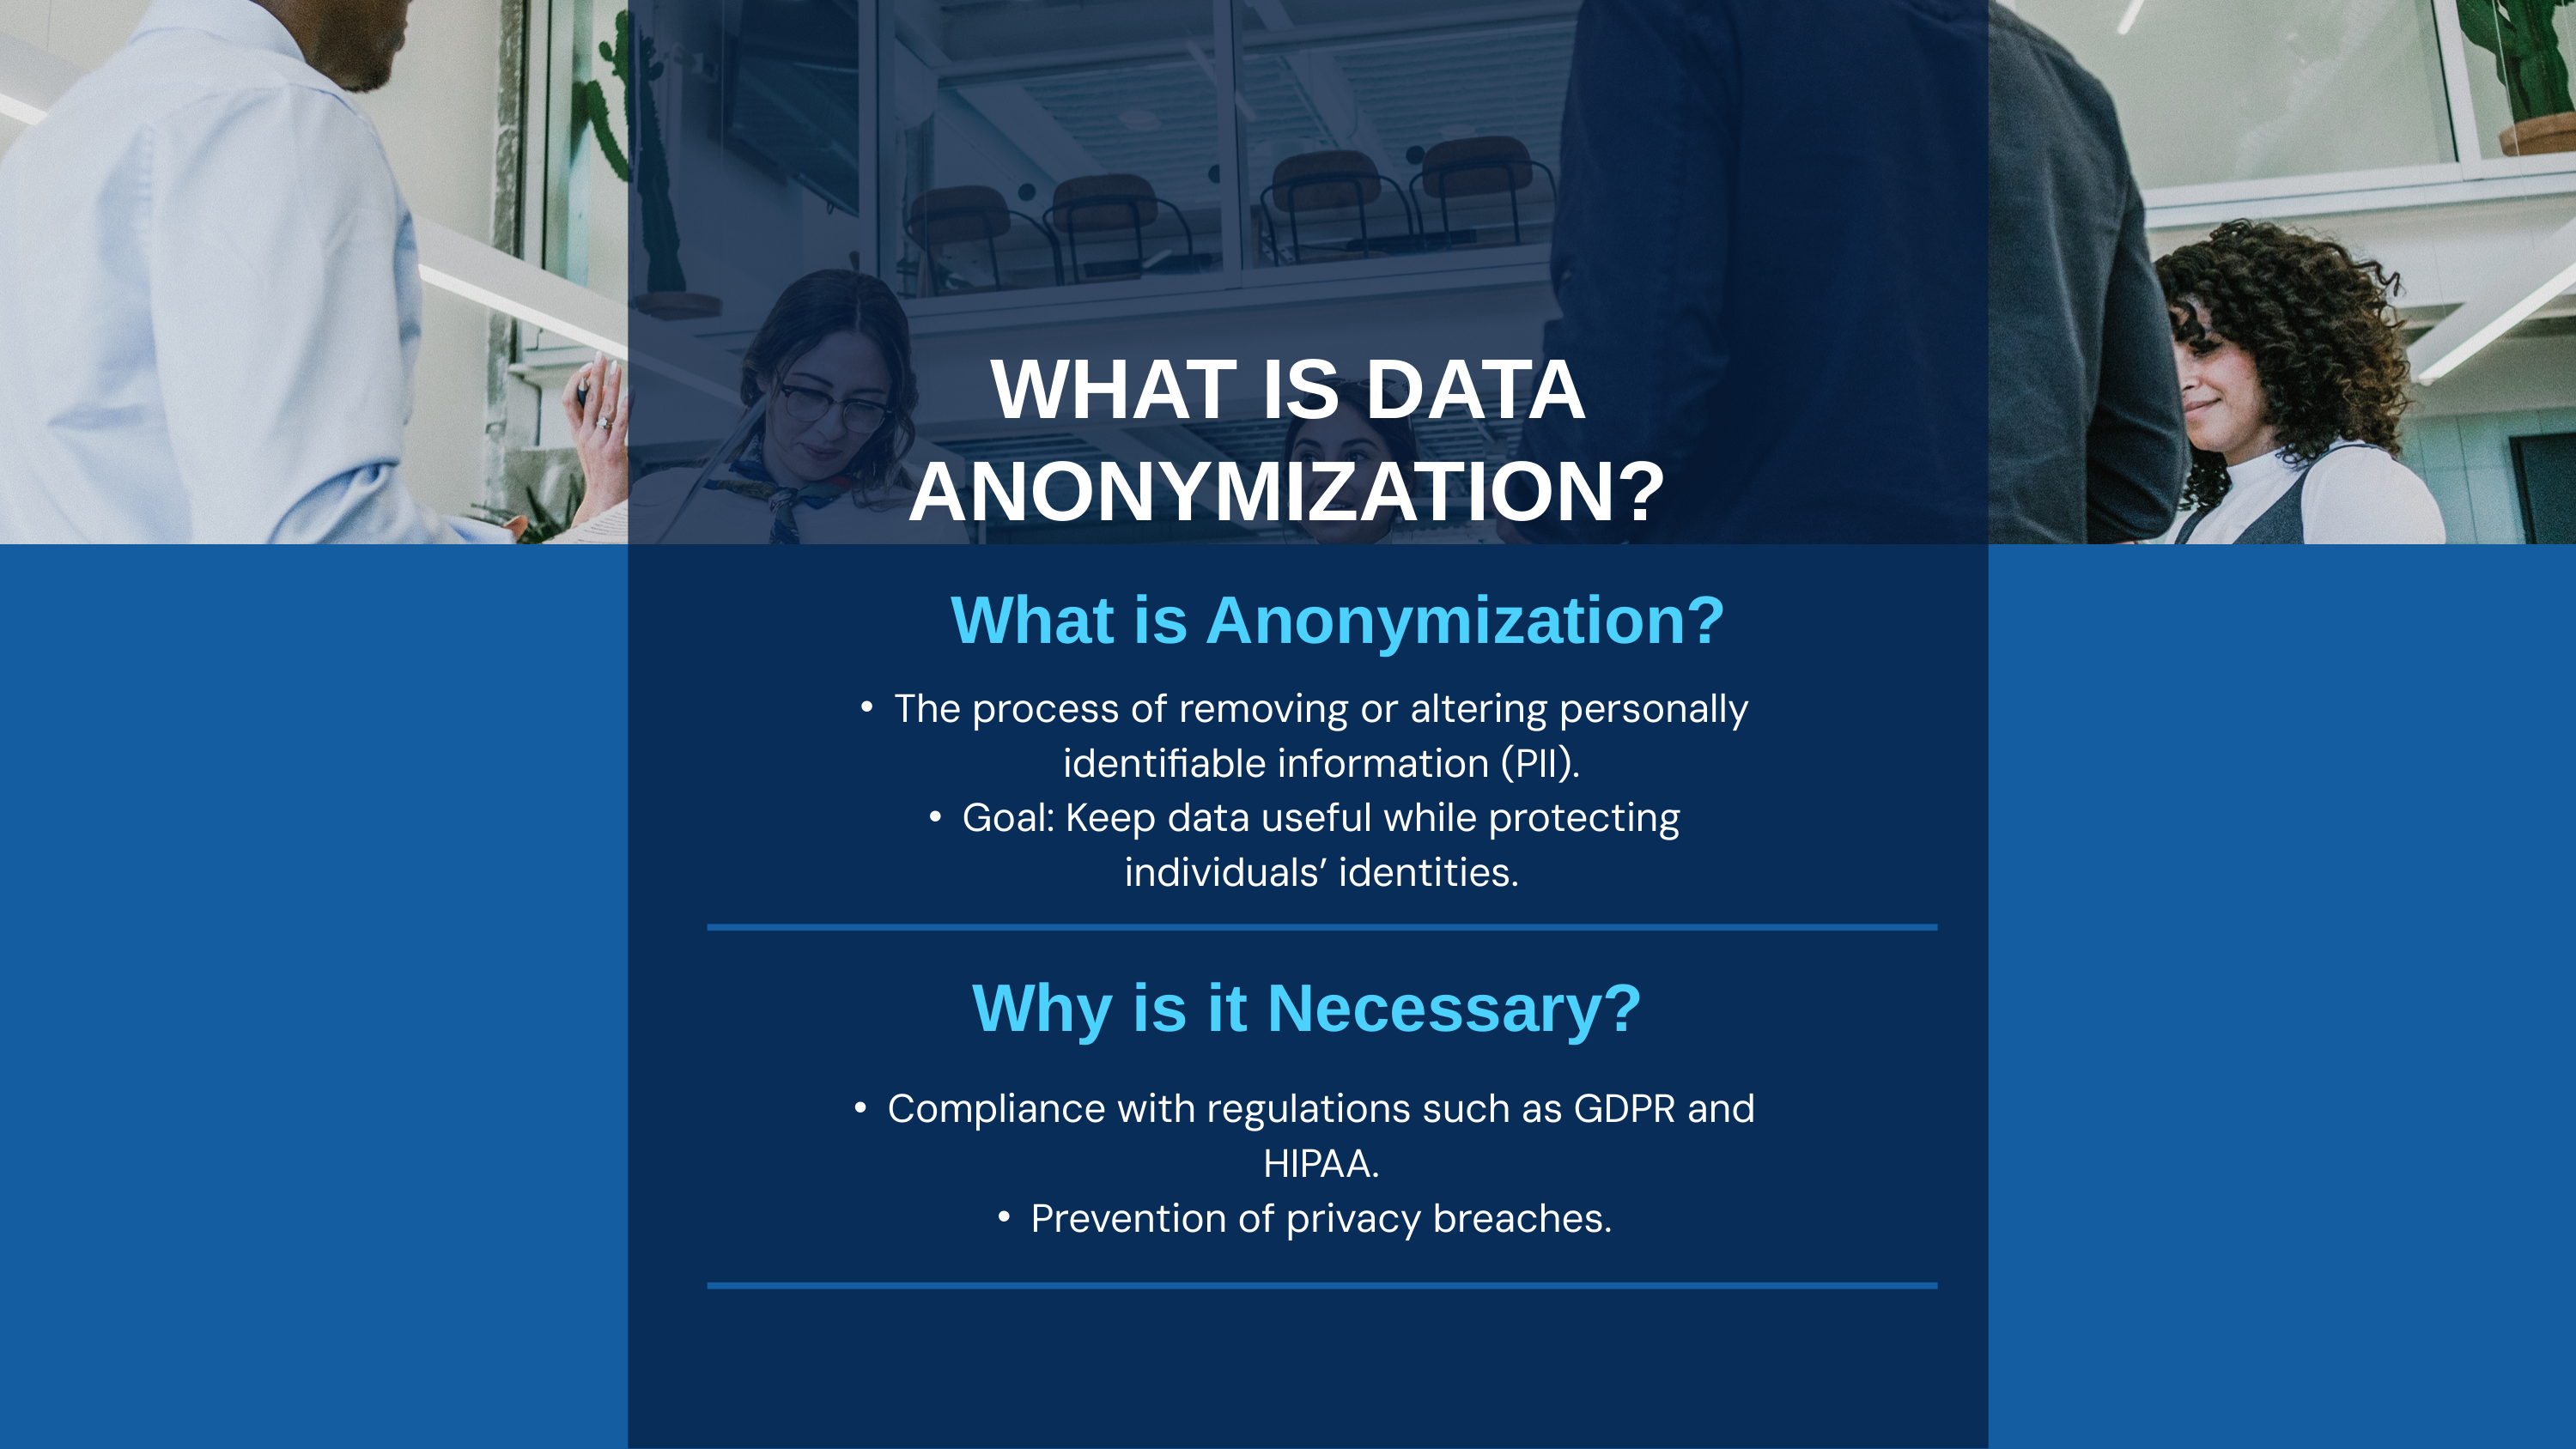

WHAT IS DATA ANONYMIZATION?

What is Anonymization?
The process of removing or altering personally identifiable information (PII).
Goal: Keep data useful while protecting individuals’ identities.

Why is it Necessary?
Compliance with regulations such as GDPR and HIPAA.
Prevention of privacy breaches.